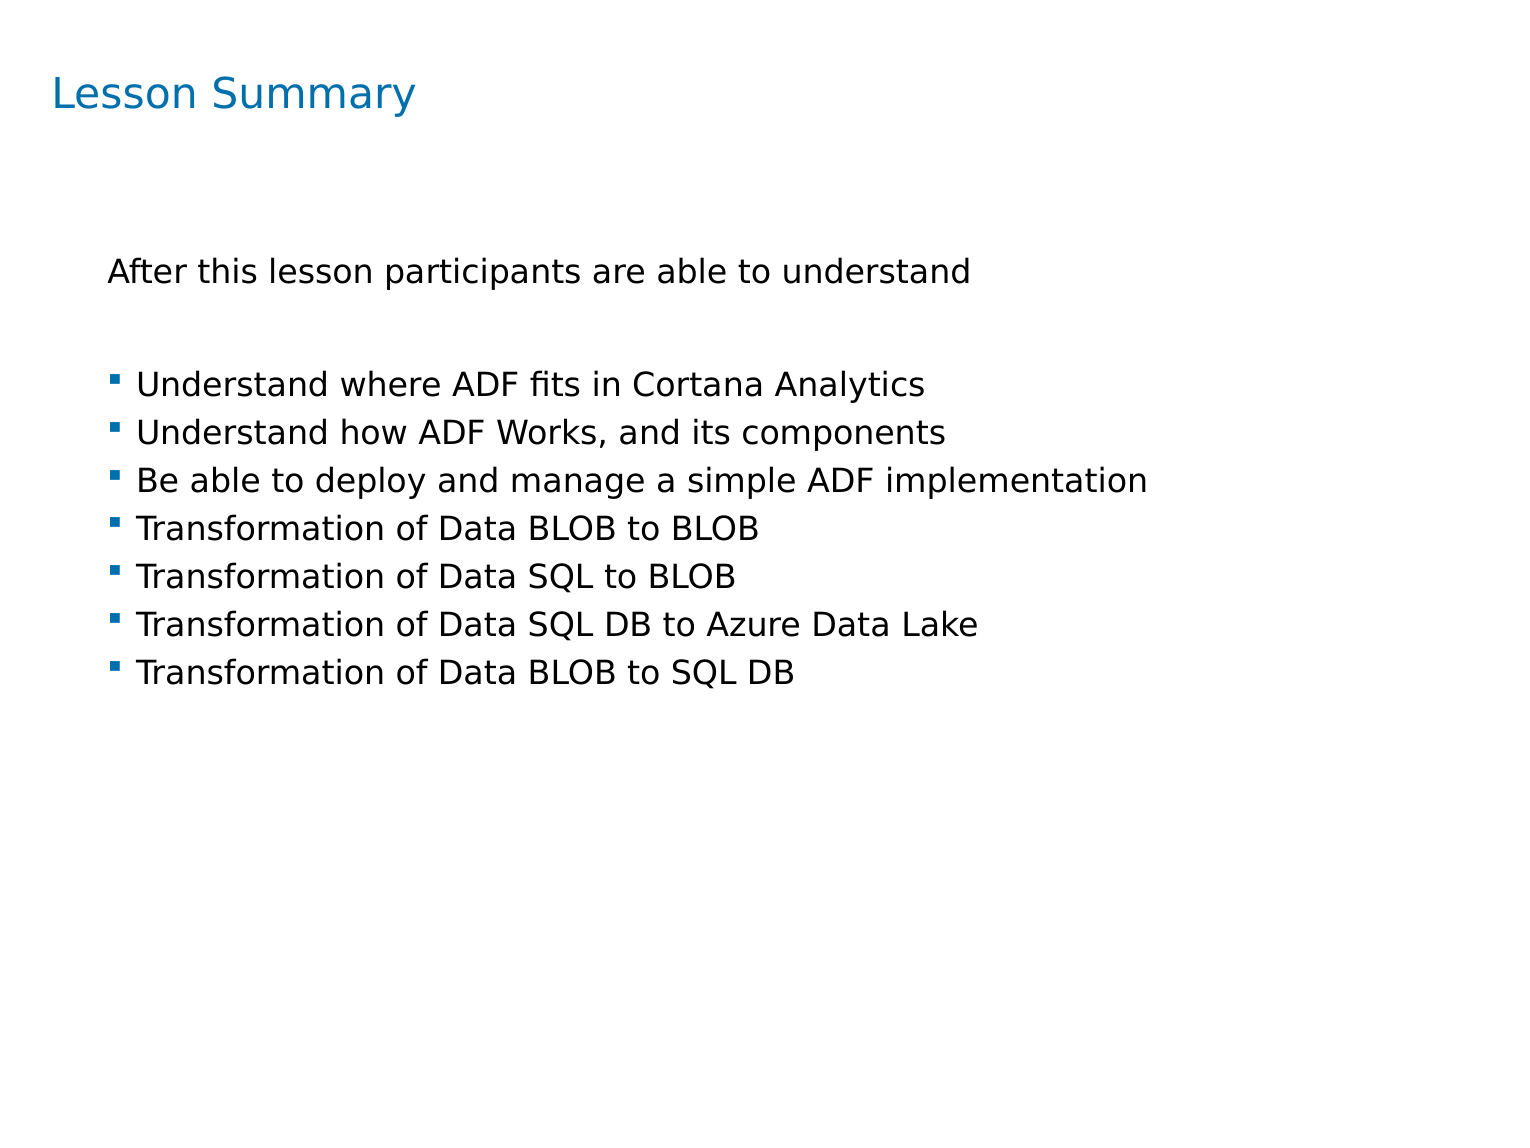

# Lesson Summary
After this lesson participants are able to understand

Understand where ADF fits in Cortana Analytics
Understand how ADF Works, and its components
Be able to deploy and manage a simple ADF implementation
Transformation of Data BLOB to BLOB
Transformation of Data SQL to BLOB
Transformation of Data SQL DB to Azure Data Lake
Transformation of Data BLOB to SQL DB